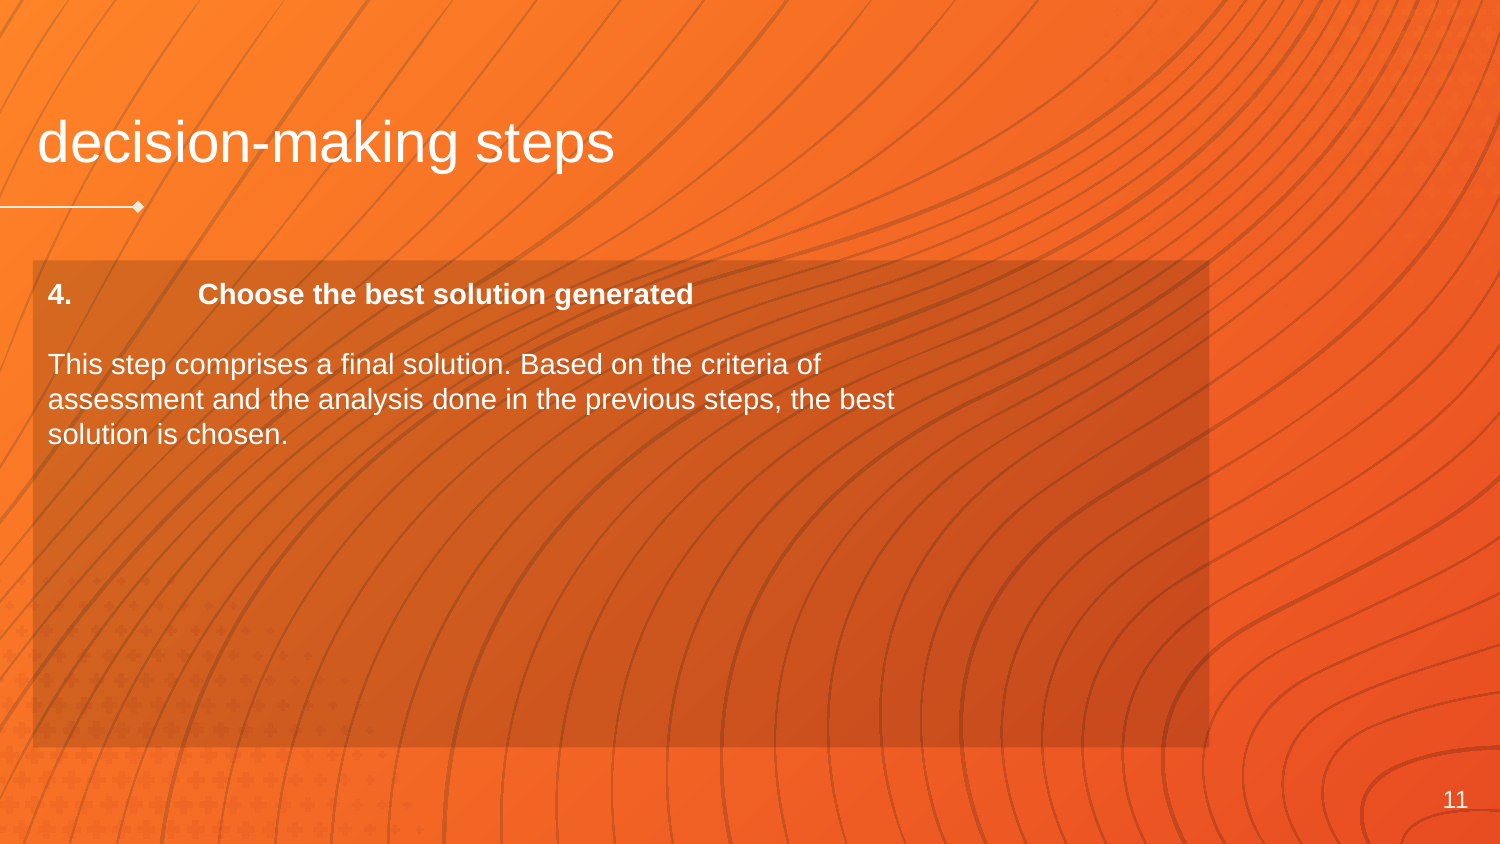

decision-making steps
4.	Choose the best solution generated

This step comprises a final solution. Based on the criteria of assessment and the analysis done in the previous steps, the best solution is chosen.

11